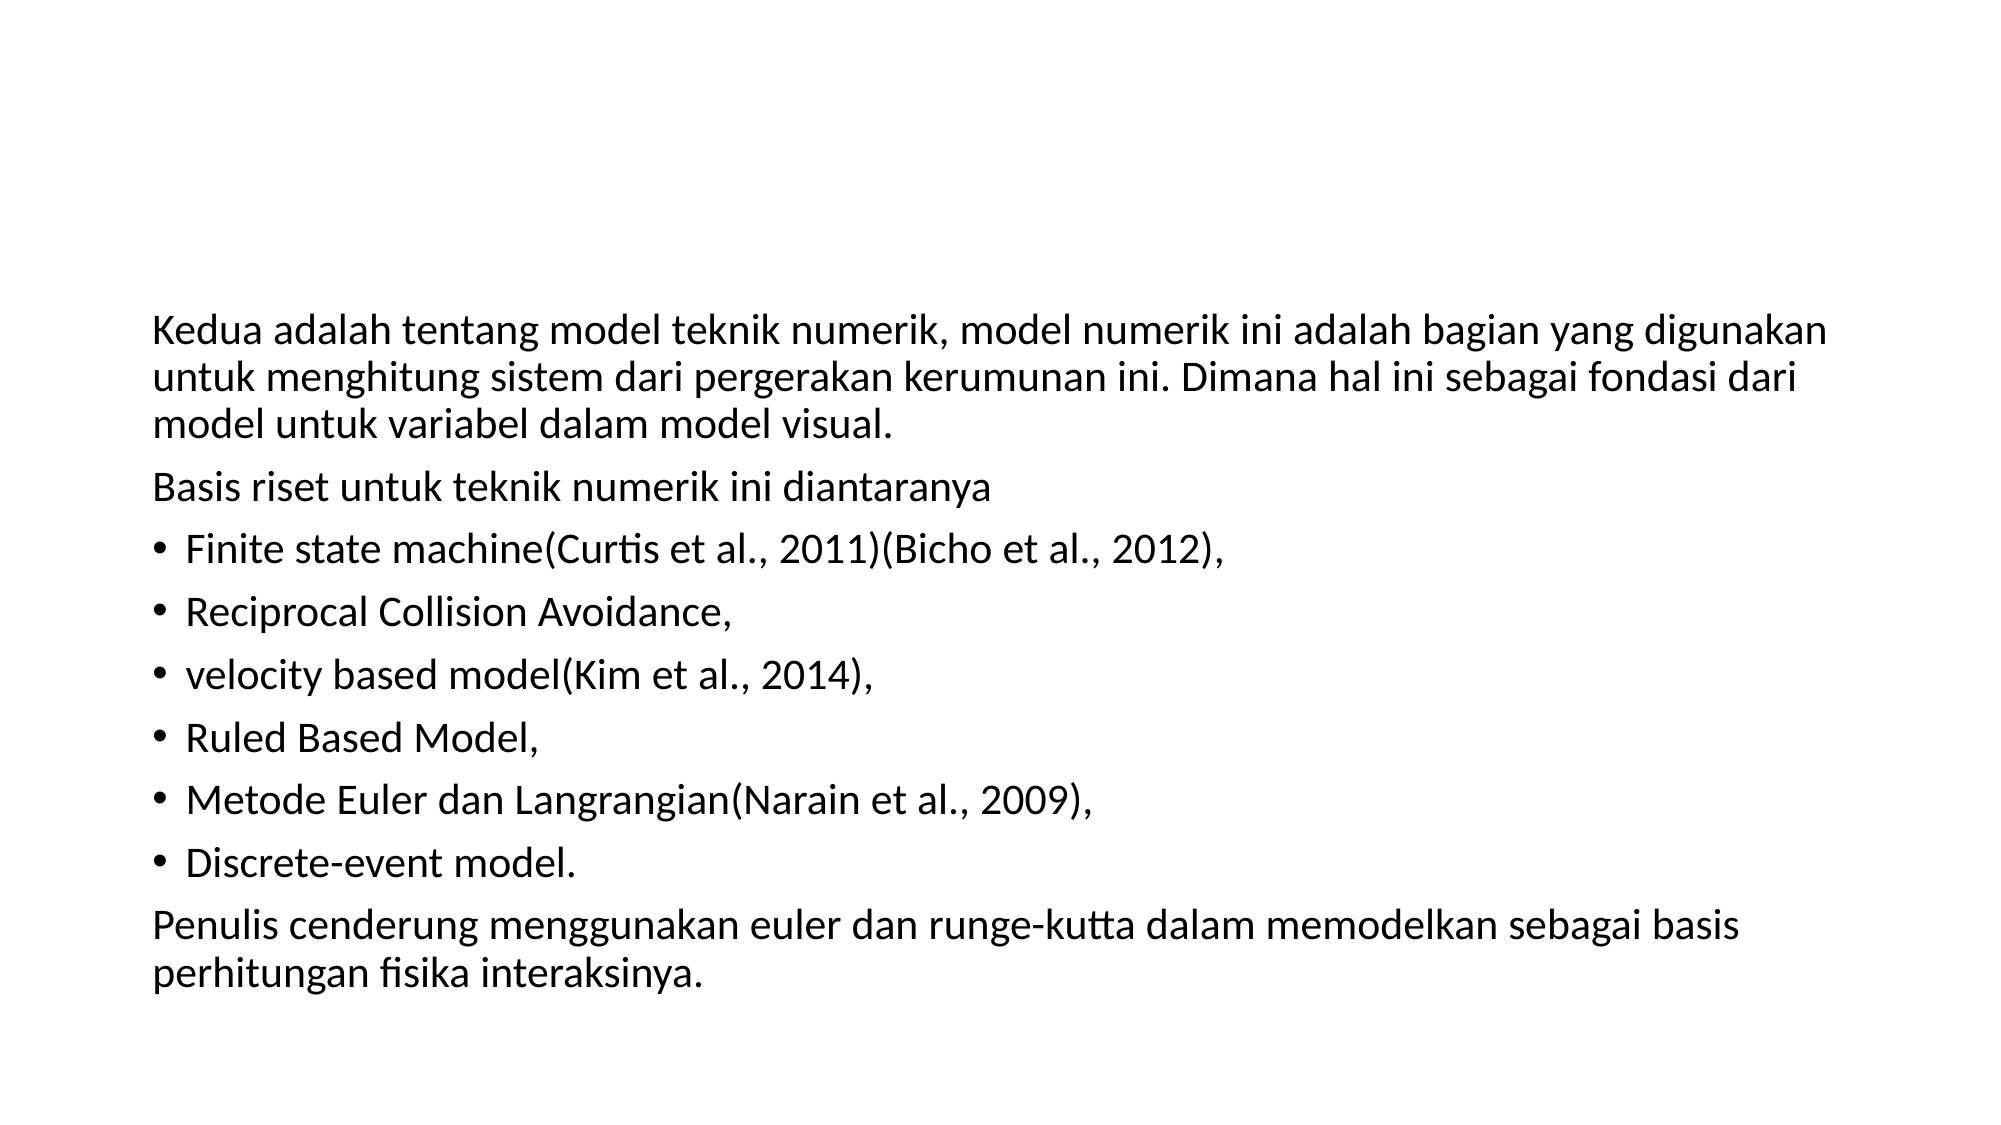

#
Kedua adalah tentang model teknik numerik, model numerik ini adalah bagian yang digunakan untuk menghitung sistem dari pergerakan kerumunan ini. Dimana hal ini sebagai fondasi dari model untuk variabel dalam model visual.
Basis riset untuk teknik numerik ini diantaranya
Finite state machine(Curtis et al., 2011)(Bicho et al., 2012),
Reciprocal Collision Avoidance,
velocity based model(Kim et al., 2014),
Ruled Based Model,
Metode Euler dan Langrangian(Narain et al., 2009),
Discrete-event model.
Penulis cenderung menggunakan euler dan runge-kutta dalam memodelkan sebagai basis perhitungan fisika interaksinya.